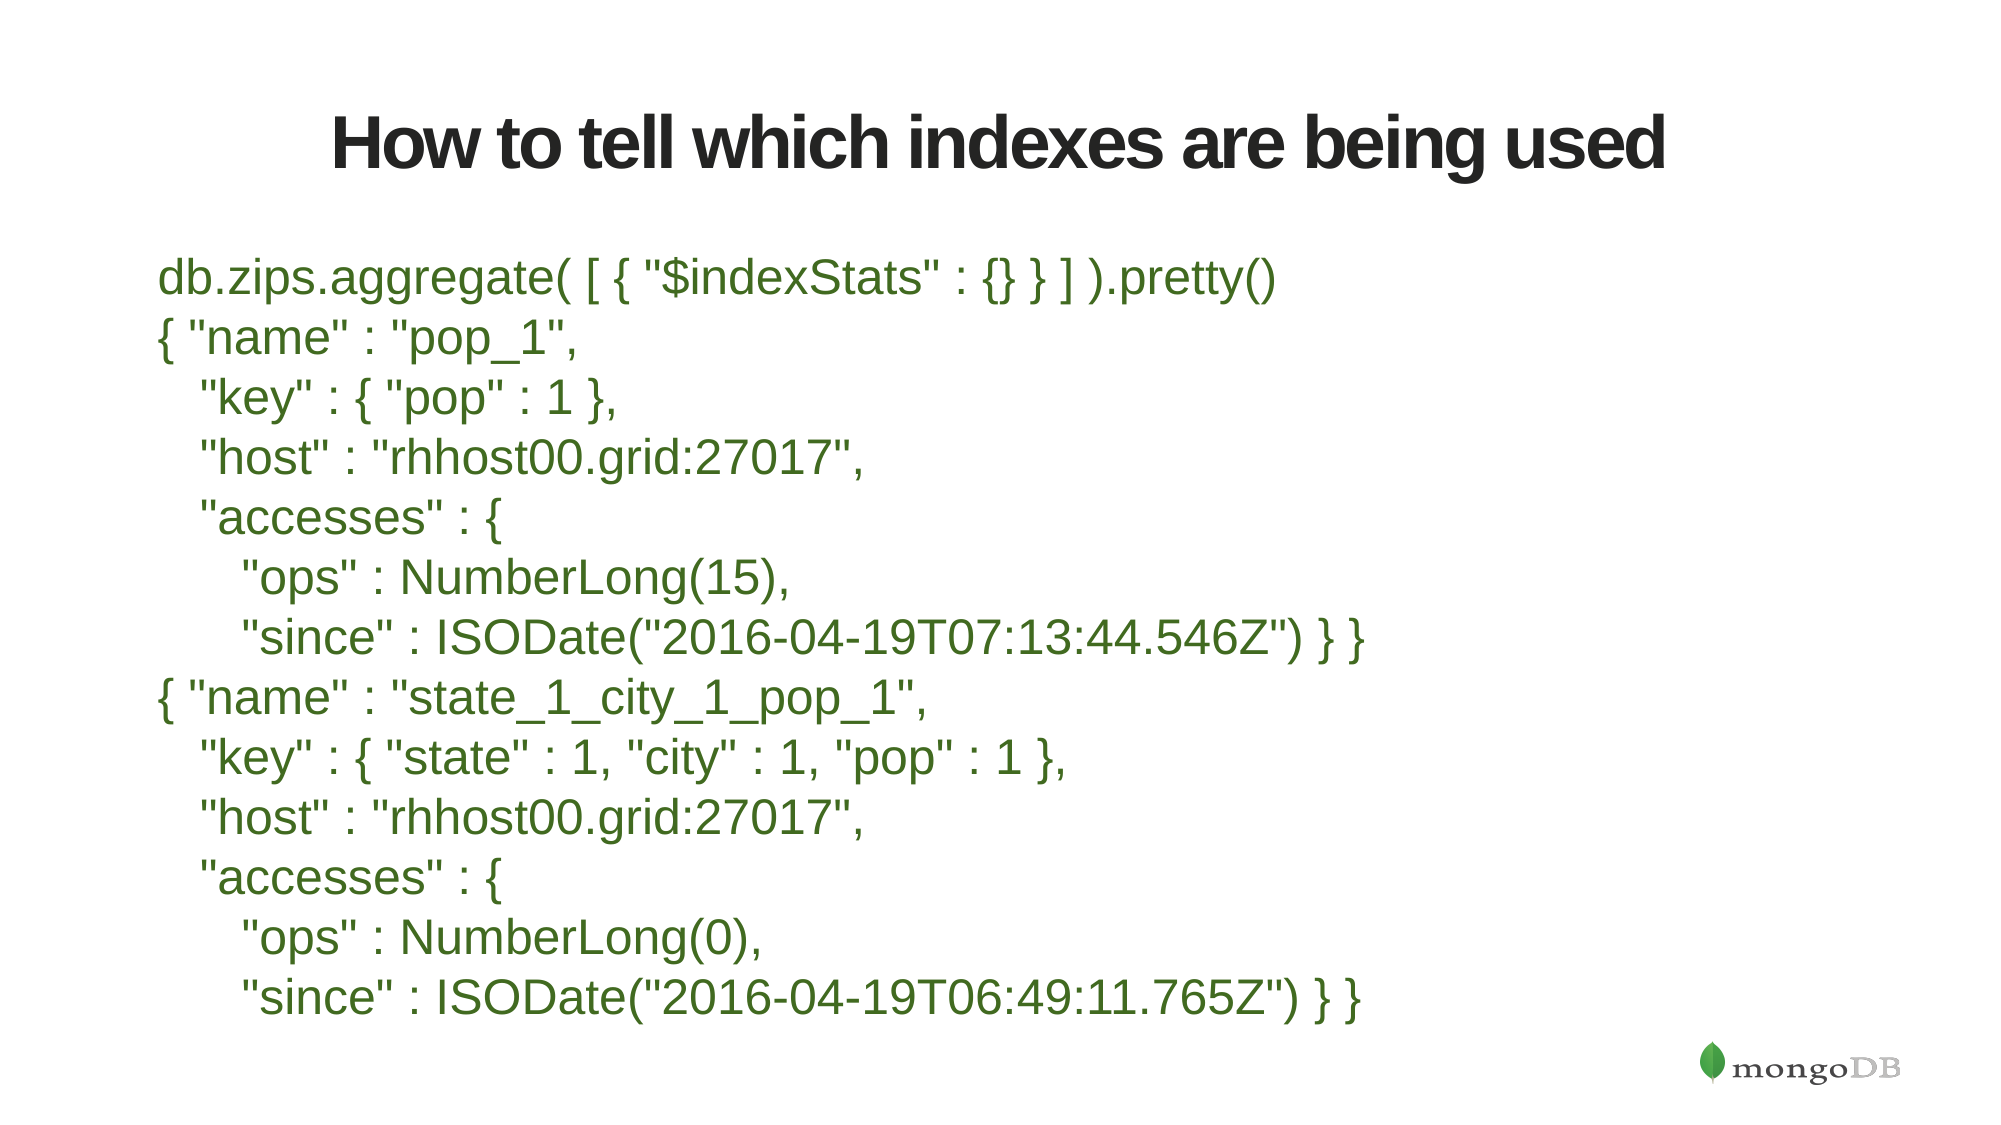

# How to tell which indexes are being used
db.zips.aggregate( [ { "$indexStats" : {} } ] ).pretty()
{ "name" : "pop_1",
   "key" : { "pop" : 1 },
   "host" : "rhhost00.grid:27017",
   "accesses" : {
      "ops" : NumberLong(15),
      "since" : ISODate("2016-04-19T07:13:44.546Z") } }
{ "name" : "state_1_city_1_pop_1",
   "key" : { "state" : 1, "city" : 1, "pop" : 1 },
   "host" : "rhhost00.grid:27017",
   "accesses" : {
      "ops" : NumberLong(0),
      "since" : ISODate("2016-04-19T06:49:11.765Z") } }